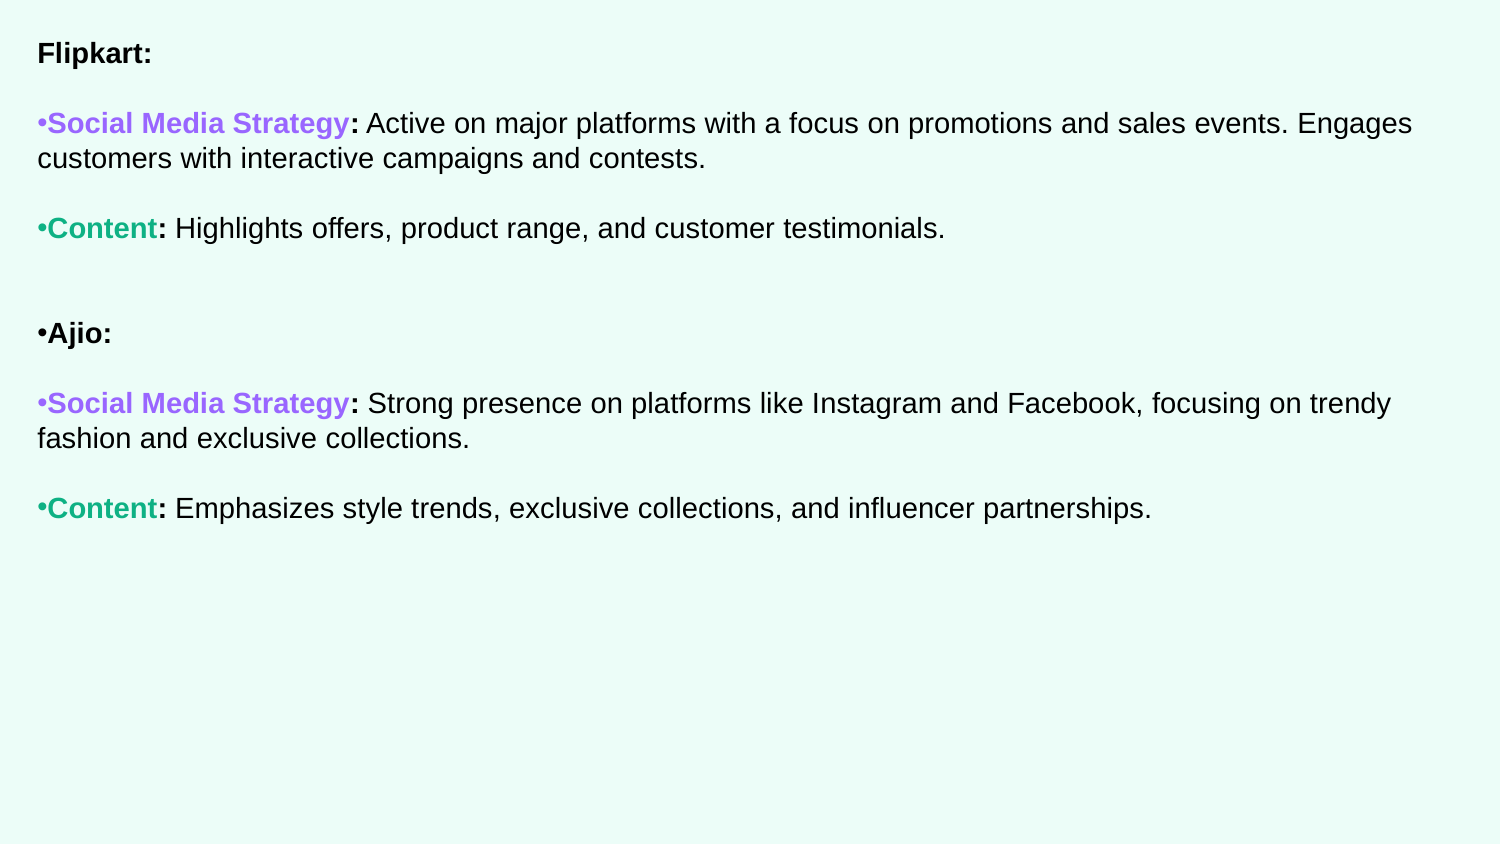

Flipkart:

Social Media Strategy: Active on major platforms with a focus on promotions and sales events. Engages customers with interactive campaigns and contests.

Content: Highlights offers, product range, and customer testimonials.

Ajio:

Social Media Strategy: Strong presence on platforms like Instagram and Facebook, focusing on trendy fashion and exclusive collections.

Content: Emphasizes style trends, exclusive collections, and influencer partnerships.